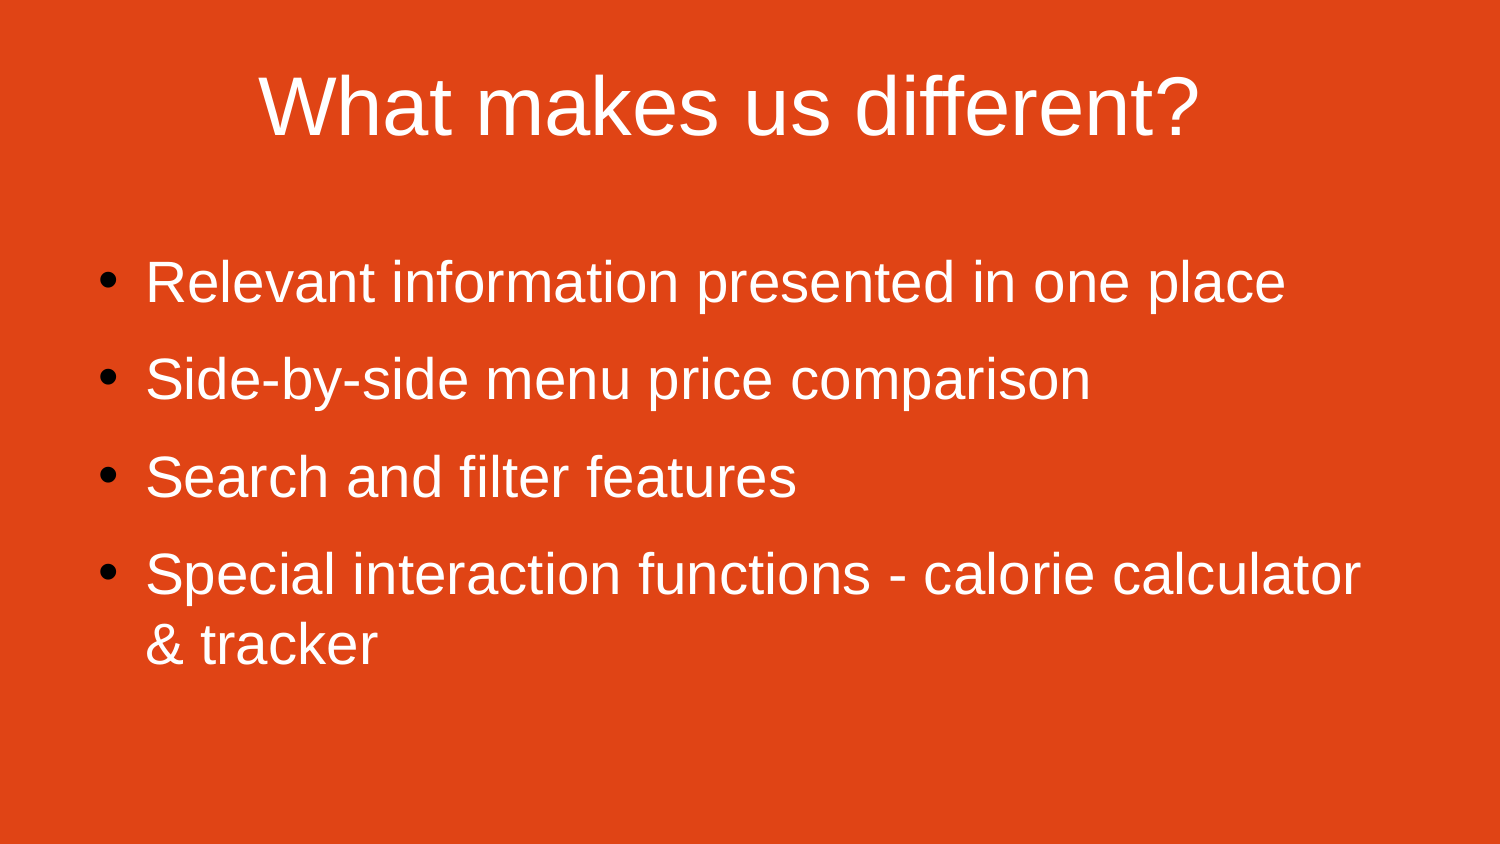

# What makes us different?
Relevant information presented in one place

Side-by-side menu price comparison

Search and filter features

Special interaction functions - calorie calculator & tracker